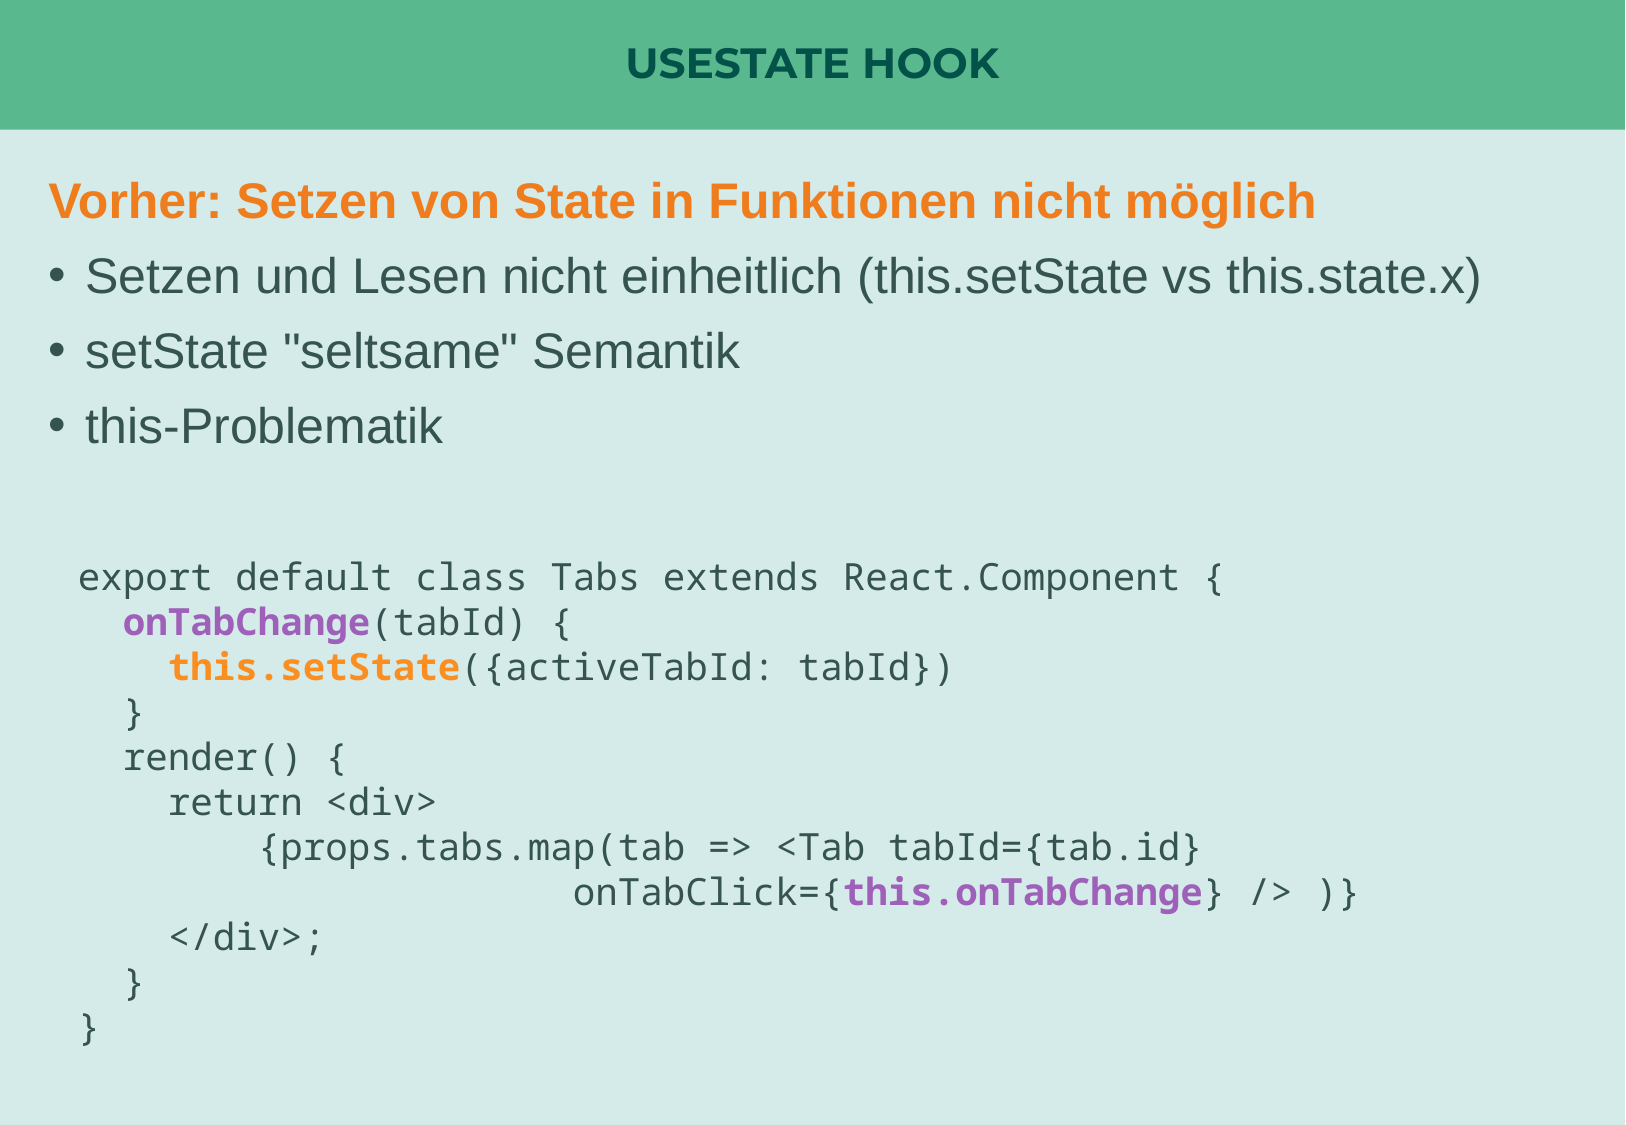

# useState Hook
Vorher: Setzen von State in Funktionen nicht möglich
Setzen und Lesen nicht einheitlich (this.setState vs this.state.x)
setState "seltsame" Semantik
this-Problematik

export default class Tabs extends React.Component {
  onTabChange(tabId) {
    this.setState({activeTabId: tabId})
  }
  render() {
    return <div>
        {props.tabs.map(tab => <Tab tabId={tab.id}
                      onTabClick={this.onTabChange} /> )}
    </div>;
  }
}